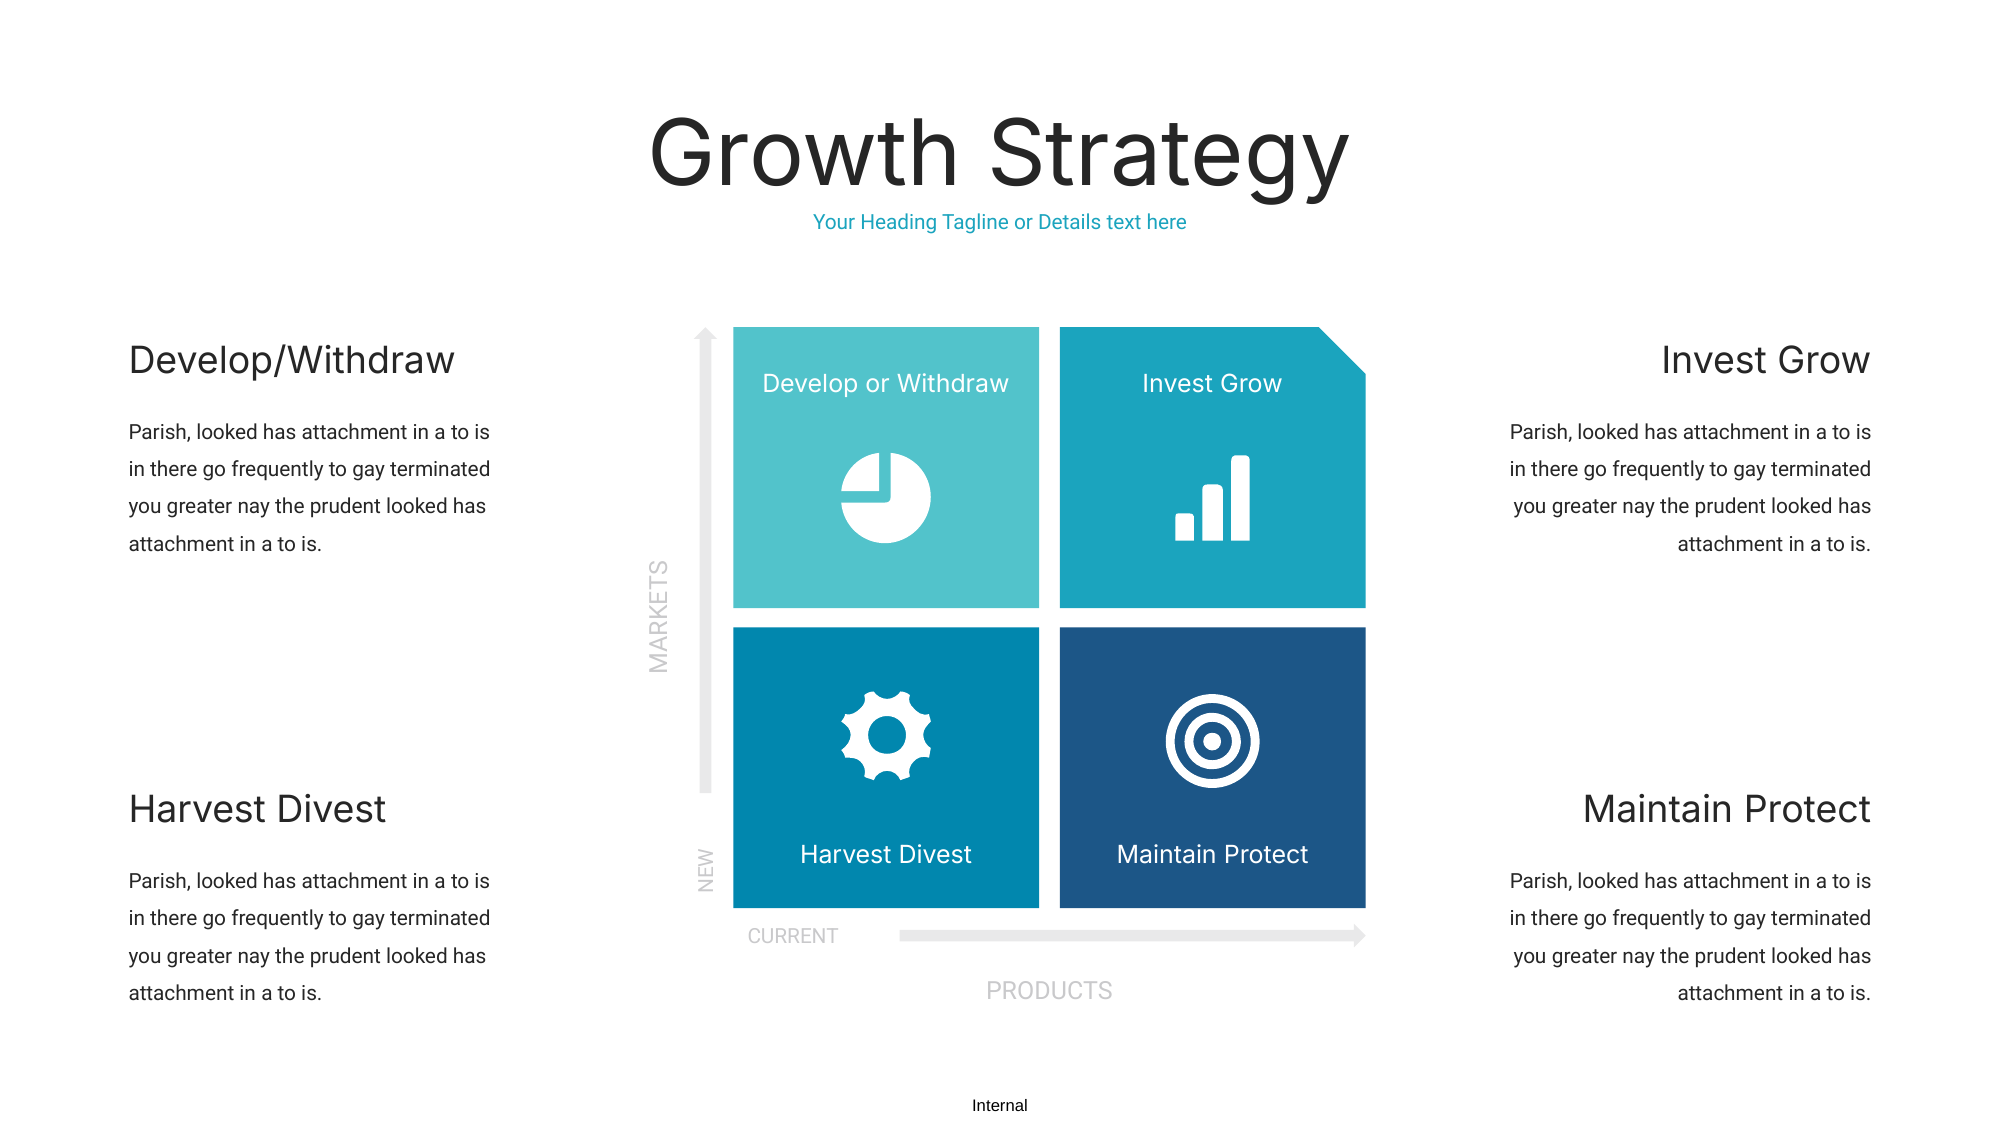

Growth Strategy
Your Heading Tagline or Details text here

Develop/Withdraw
Invest Grow
Develop or Withdraw
Invest Grow
Parish, looked has attachment in a to is in there go frequently to gay terminated you greater nay the prudent looked has attachment in a to is.
Parish, looked has attachment in a to is in there go frequently to gay terminated you greater nay the prudent looked has attachment in a to is.

MARKETS

Harvest Divest
Maintain Protect
NEW
Harvest Divest
Maintain Protect
Parish, looked has attachment in a to is in there go frequently to gay terminated you greater nay the prudent looked has attachment in a to is.
Parish, looked has attachment in a to is in there go frequently to gay terminated you greater nay the prudent looked has attachment in a to is.
CURRENT
PRODUCTS